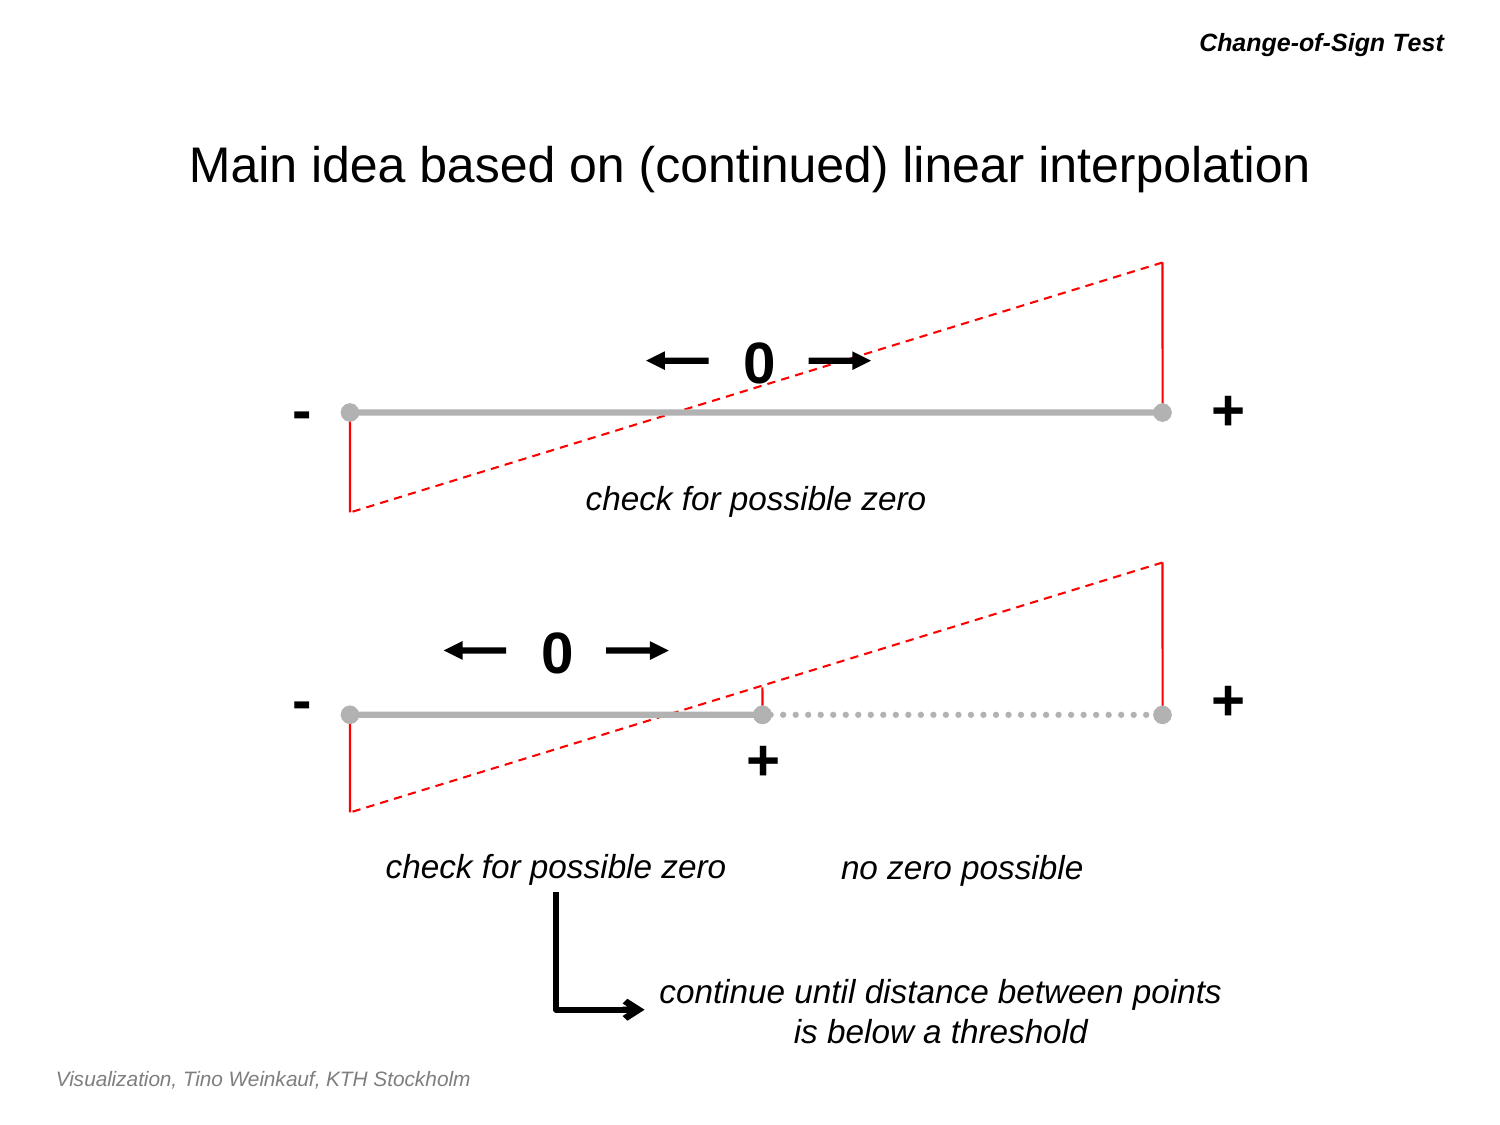

# Change-of-Sign Test
Main idea based on (continued) linear interpolation

0

-
+

check for possible zero

0

-
+

+

check for possible zero
no zero possible
continue until distance between points
is below a threshold